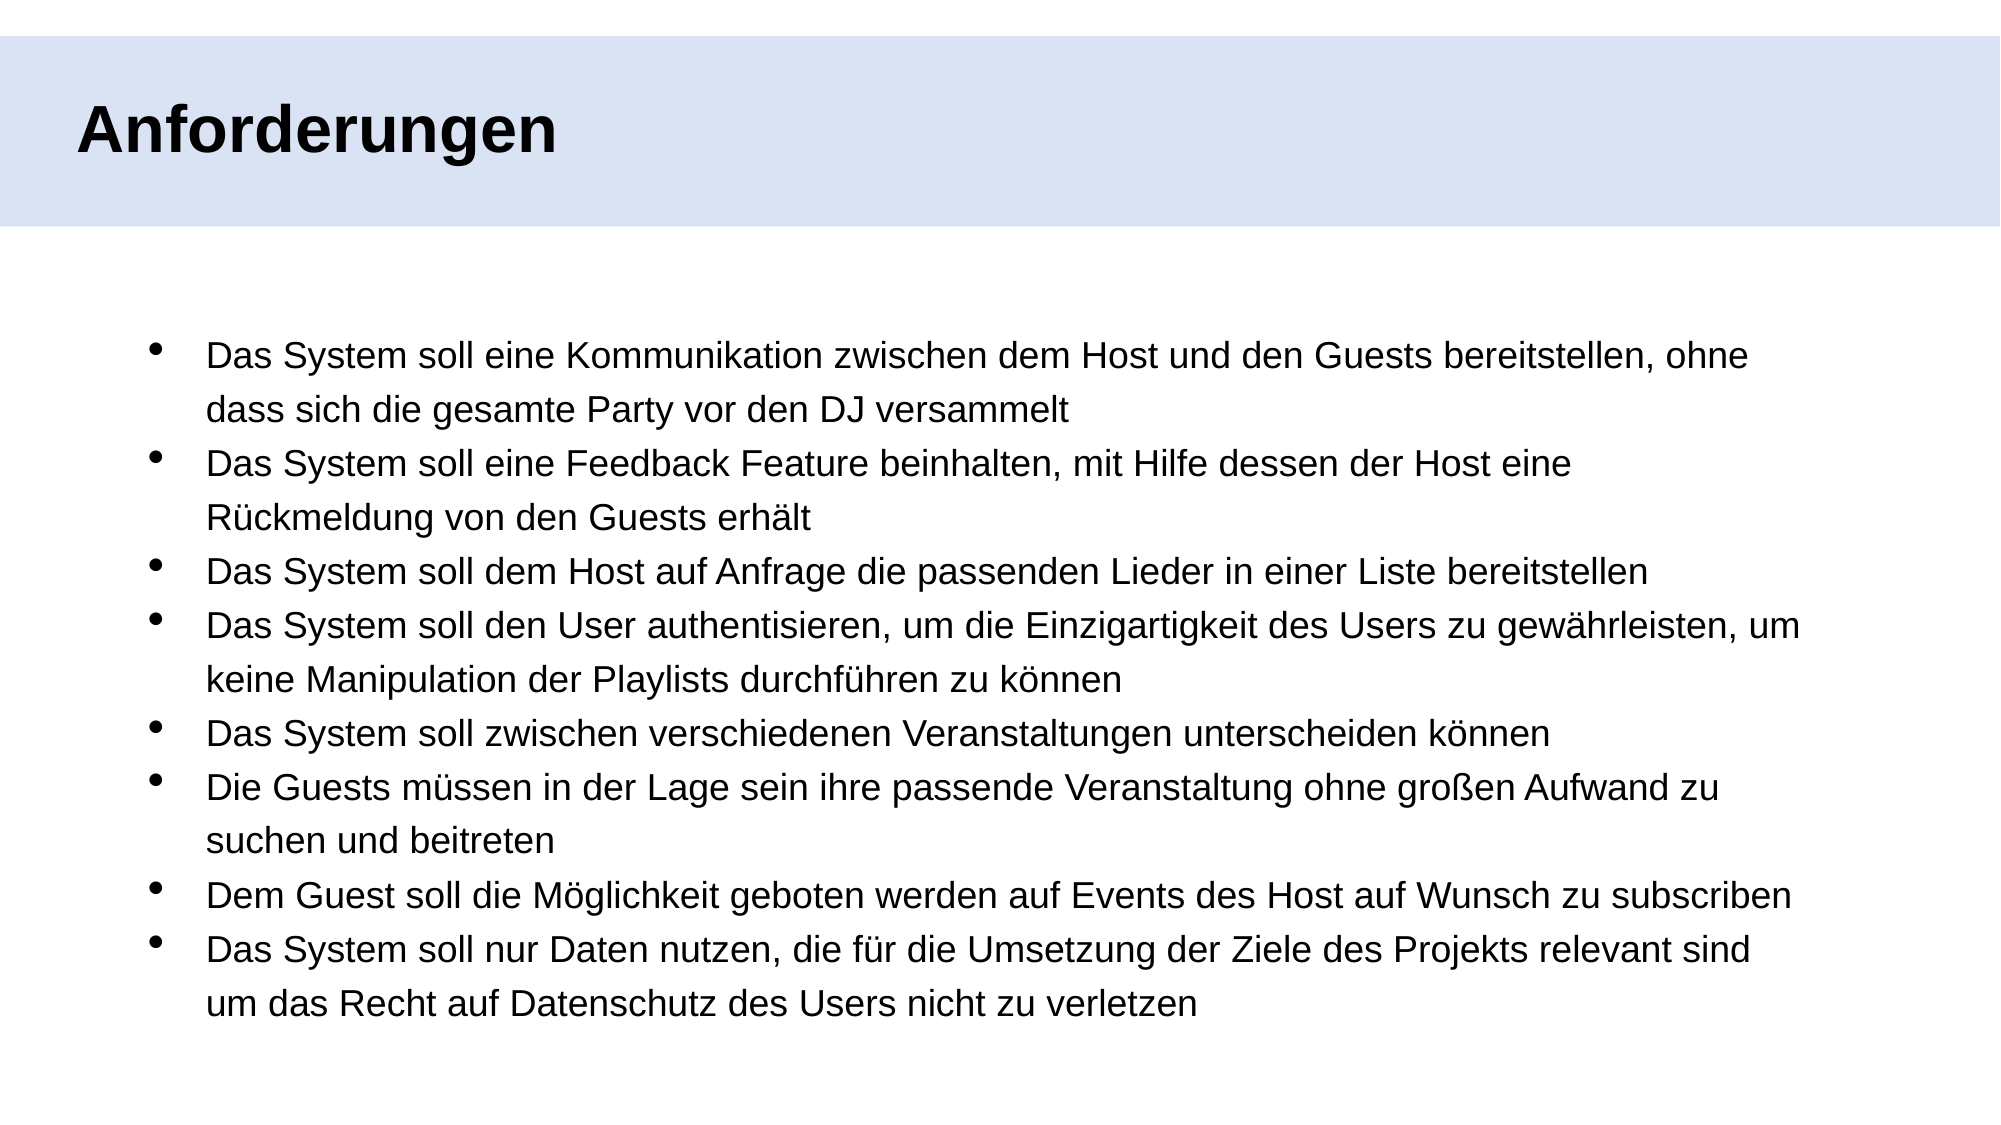

Anforderungen
Das System soll eine Kommunikation zwischen dem Host und den Guests bereitstellen, ohne dass sich die gesamte Party vor den DJ versammelt
Das System soll eine Feedback Feature beinhalten, mit Hilfe dessen der Host eine Rückmeldung von den Guests erhält
Das System soll dem Host auf Anfrage die passenden Lieder in einer Liste bereitstellen
Das System soll den User authentisieren, um die Einzigartigkeit des Users zu gewährleisten, um keine Manipulation der Playlists durchführen zu können
Das System soll zwischen verschiedenen Veranstaltungen unterscheiden können
Die Guests müssen in der Lage sein ihre passende Veranstaltung ohne großen Aufwand zu suchen und beitreten
Dem Guest soll die Möglichkeit geboten werden auf Events des Host auf Wunsch zu subscriben
Das System soll nur Daten nutzen, die für die Umsetzung der Ziele des Projekts relevant sind um das Recht auf Datenschutz des Users nicht zu verletzen